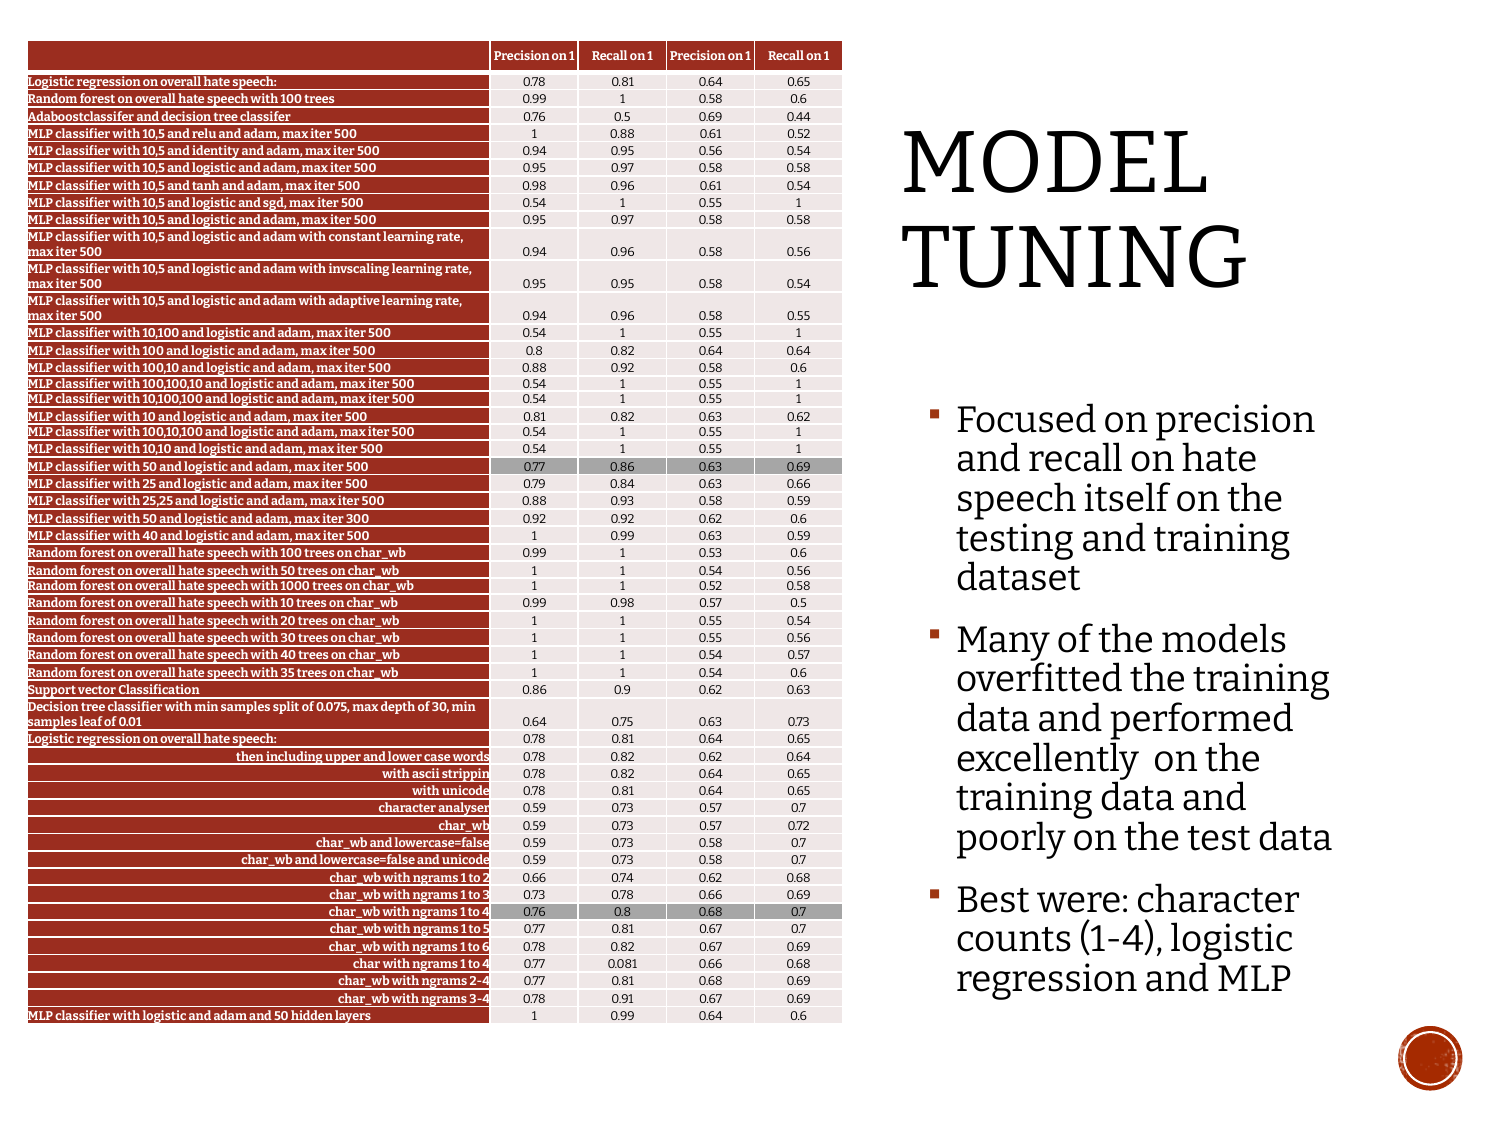

|  | Precision on 1 | Recall on 1 | Precision on 1 | Recall on 1 |
| --- | --- | --- | --- | --- |
| Logistic regression on overall hate speech: | 0.78 | 0.81 | 0.64 | 0.65 |
| Random forest on overall hate speech with 100 trees | 0.99 | 1 | 0.58 | 0.6 |
| Adaboostclassifer and decision tree classifer | 0.76 | 0.5 | 0.69 | 0.44 |
| MLP classifier with 10,5 and relu and adam, max iter 500 | 1 | 0.88 | 0.61 | 0.52 |
| MLP classifier with 10,5 and identity and adam, max iter 500 | 0.94 | 0.95 | 0.56 | 0.54 |
| MLP classifier with 10,5 and logistic and adam, max iter 500 | 0.95 | 0.97 | 0.58 | 0.58 |
| MLP classifier with 10,5 and tanh and adam, max iter 500 | 0.98 | 0.96 | 0.61 | 0.54 |
| MLP classifier with 10,5 and logistic and sgd, max iter 500 | 0.54 | 1 | 0.55 | 1 |
| MLP classifier with 10,5 and logistic and adam, max iter 500 | 0.95 | 0.97 | 0.58 | 0.58 |
| MLP classifier with 10,5 and logistic and adam with constant learning rate, max iter 500 | 0.94 | 0.96 | 0.58 | 0.56 |
| MLP classifier with 10,5 and logistic and adam with invscaling learning rate, max iter 500 | 0.95 | 0.95 | 0.58 | 0.54 |
| MLP classifier with 10,5 and logistic and adam with adaptive learning rate, max iter 500 | 0.94 | 0.96 | 0.58 | 0.55 |
| MLP classifier with 10,100 and logistic and adam, max iter 500 | 0.54 | 1 | 0.55 | 1 |
| MLP classifier with 100 and logistic and adam, max iter 500 | 0.8 | 0.82 | 0.64 | 0.64 |
| MLP classifier with 100,10 and logistic and adam, max iter 500 | 0.88 | 0.92 | 0.58 | 0.6 |
| MLP classifier with 100,100,10 and logistic and adam, max iter 500 | 0.54 | 1 | 0.55 | 1 |
| MLP classifier with 10,100,100 and logistic and adam, max iter 500 | 0.54 | 1 | 0.55 | 1 |
| MLP classifier with 10 and logistic and adam, max iter 500 | 0.81 | 0.82 | 0.63 | 0.62 |
| MLP classifier with 100,10,100 and logistic and adam, max iter 500 | 0.54 | 1 | 0.55 | 1 |
| MLP classifier with 10,10 and logistic and adam, max iter 500 | 0.54 | 1 | 0.55 | 1 |
| MLP classifier with 50 and logistic and adam, max iter 500 | 0.77 | 0.86 | 0.63 | 0.69 |
| MLP classifier with 25 and logistic and adam, max iter 500 | 0.79 | 0.84 | 0.63 | 0.66 |
| MLP classifier with 25,25 and logistic and adam, max iter 500 | 0.88 | 0.93 | 0.58 | 0.59 |
| MLP classifier with 50 and logistic and adam, max iter 300 | 0.92 | 0.92 | 0.62 | 0.6 |
| MLP classifier with 40 and logistic and adam, max iter 500 | 1 | 0.99 | 0.63 | 0.59 |
| Random forest on overall hate speech with 100 trees on char\_wb | 0.99 | 1 | 0.53 | 0.6 |
| Random forest on overall hate speech with 50 trees on char\_wb | 1 | 1 | 0.54 | 0.56 |
| Random forest on overall hate speech with 1000 trees on char\_wb | 1 | 1 | 0.52 | 0.58 |
| Random forest on overall hate speech with 10 trees on char\_wb | 0.99 | 0.98 | 0.57 | 0.5 |
| Random forest on overall hate speech with 20 trees on char\_wb | 1 | 1 | 0.55 | 0.54 |
| Random forest on overall hate speech with 30 trees on char\_wb | 1 | 1 | 0.55 | 0.56 |
| Random forest on overall hate speech with 40 trees on char\_wb | 1 | 1 | 0.54 | 0.57 |
| Random forest on overall hate speech with 35 trees on char\_wb | 1 | 1 | 0.54 | 0.6 |
| Support vector Classification | 0.86 | 0.9 | 0.62 | 0.63 |
| Decision tree classifier with min samples split of 0.075, max depth of 30, min samples leaf of 0.01 | 0.64 | 0.75 | 0.63 | 0.73 |
| Logistic regression on overall hate speech: | 0.78 | 0.81 | 0.64 | 0.65 |
| then including upper and lower case words | 0.78 | 0.82 | 0.62 | 0.64 |
| with ascii strippin | 0.78 | 0.82 | 0.64 | 0.65 |
| with unicode | 0.78 | 0.81 | 0.64 | 0.65 |
| character analyser | 0.59 | 0.73 | 0.57 | 0.7 |
| char\_wb | 0.59 | 0.73 | 0.57 | 0.72 |
| char\_wb and lowercase=false | 0.59 | 0.73 | 0.58 | 0.7 |
| char\_wb and lowercase=false and unicode | 0.59 | 0.73 | 0.58 | 0.7 |
| char\_wb with ngrams 1 to 2 | 0.66 | 0.74 | 0.62 | 0.68 |
| char\_wb with ngrams 1 to 3 | 0.73 | 0.78 | 0.66 | 0.69 |
| char\_wb with ngrams 1 to 4 | 0.76 | 0.8 | 0.68 | 0.7 |
| char\_wb with ngrams 1 to 5 | 0.77 | 0.81 | 0.67 | 0.7 |
| char\_wb with ngrams 1 to 6 | 0.78 | 0.82 | 0.67 | 0.69 |
| char with ngrams 1 to 4 | 0.77 | 0.081 | 0.66 | 0.68 |
| char\_wb with ngrams 2-4 | 0.77 | 0.81 | 0.68 | 0.69 |
| char\_wb with ngrams 3-4 | 0.78 | 0.91 | 0.67 | 0.69 |
| MLP classifier with logistic and adam and 50 hidden layers | 1 | 0.99 | 0.64 | 0.6 |
# Model tuning
Focused on precision and recall on hate speech itself on the testing and training dataset
Many of the models overfitted the training data and performed excellently  on the training data and poorly on the test data
Best were: character counts (1-4), logistic regression and MLP